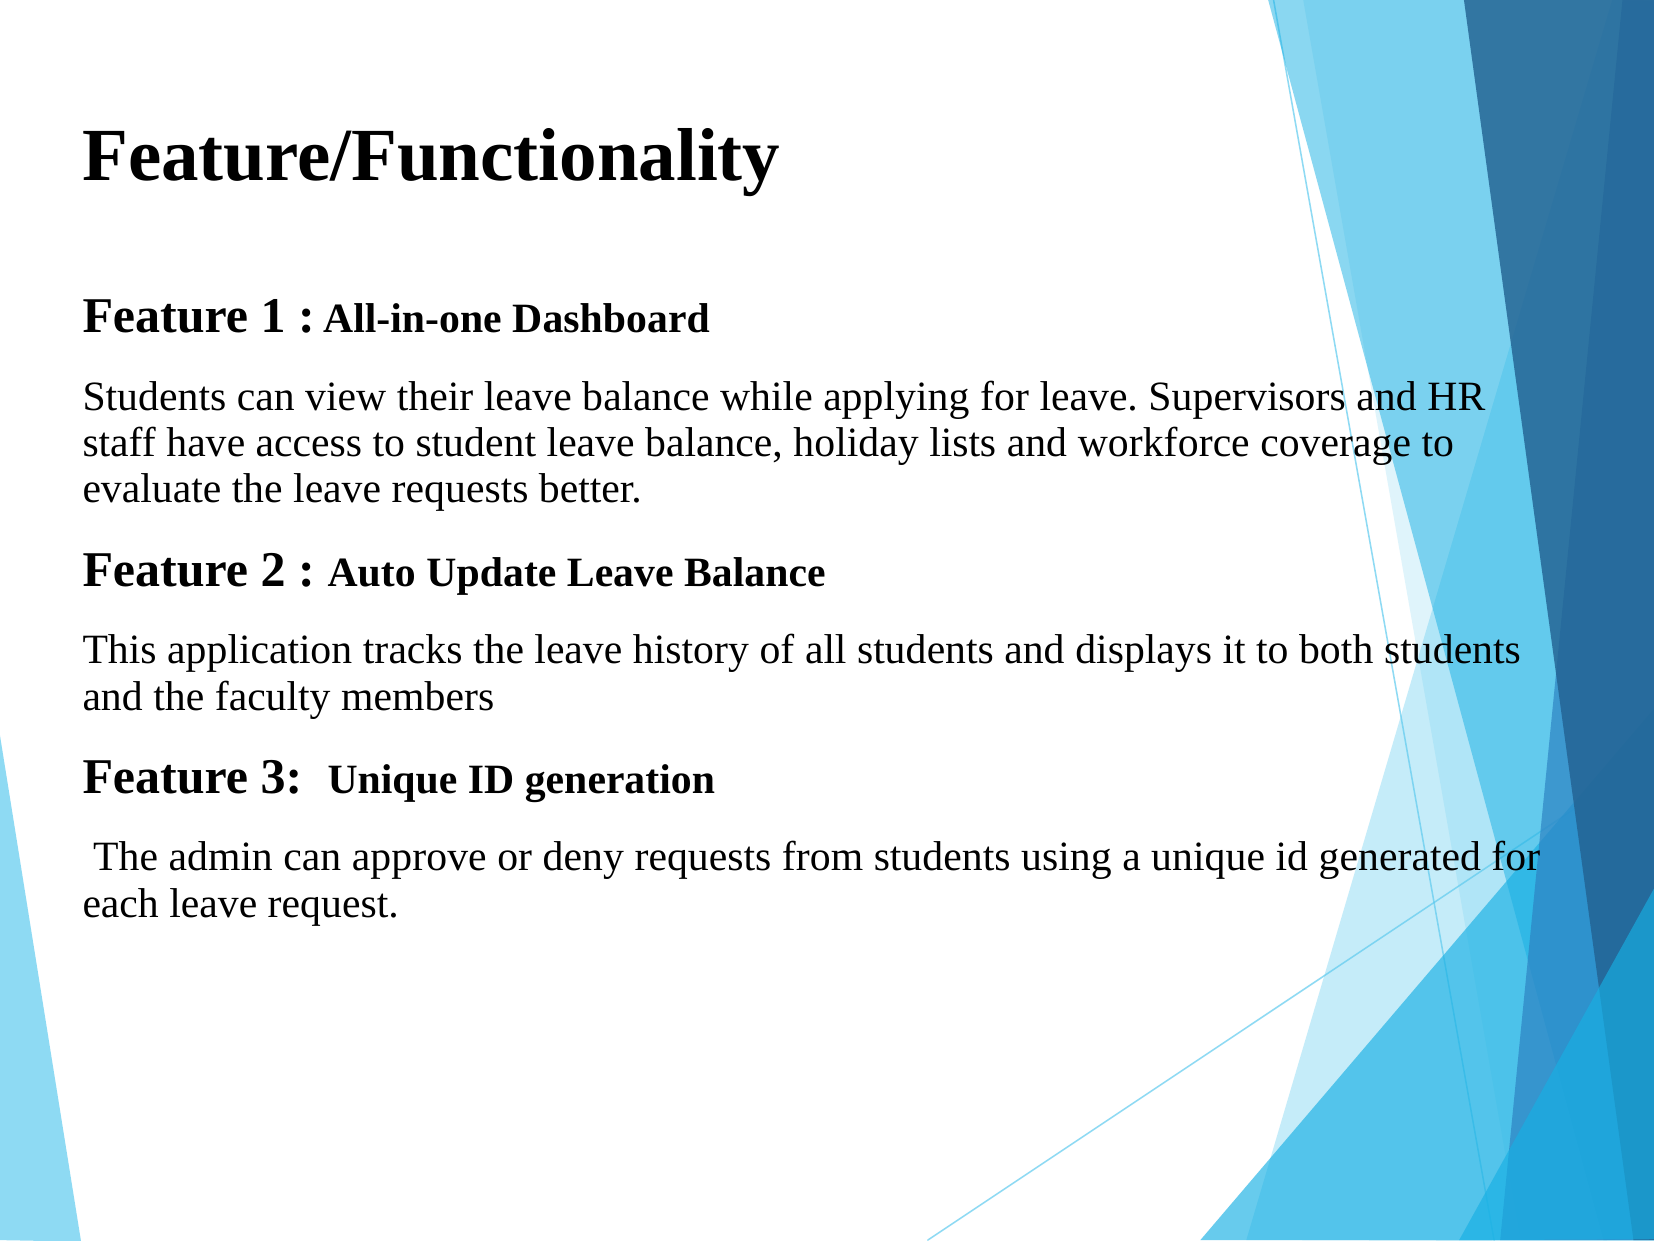

Feature/Functionality
Feature 1 : All-in-one Dashboard
Students can view their leave balance while applying for leave. Supervisors and HR staff have access to student leave balance, holiday lists and workforce coverage to evaluate the leave requests better.
Feature 2 : Auto Update Leave Balance
This application tracks the leave history of all students and displays it to both students and the faculty members
Feature 3:  Unique ID generation
 The admin can approve or deny requests from students using a unique id generated for each leave request.